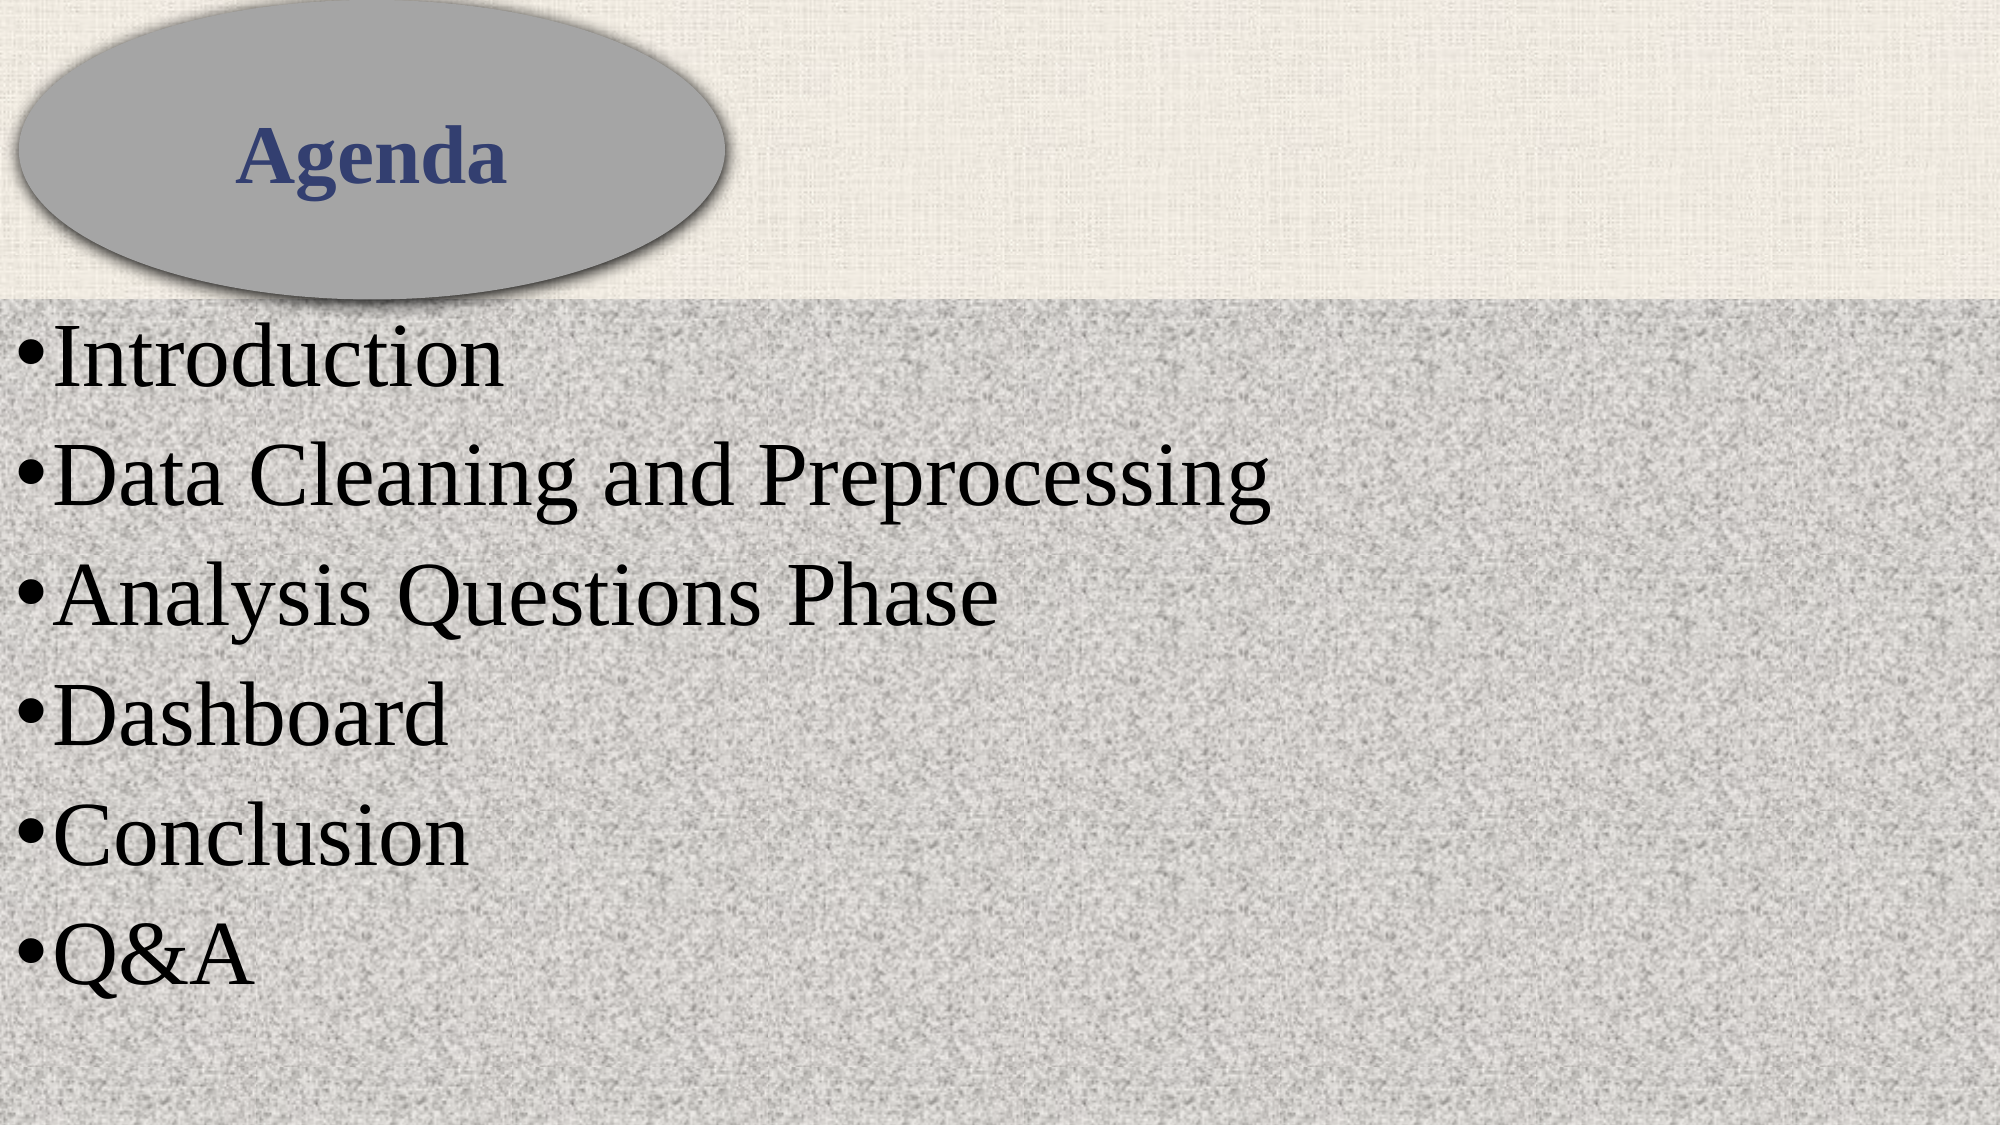

Agenda
#
Introduction
Data Cleaning and Preprocessing
Analysis Questions Phase
Dashboard
Conclusion
Q&A